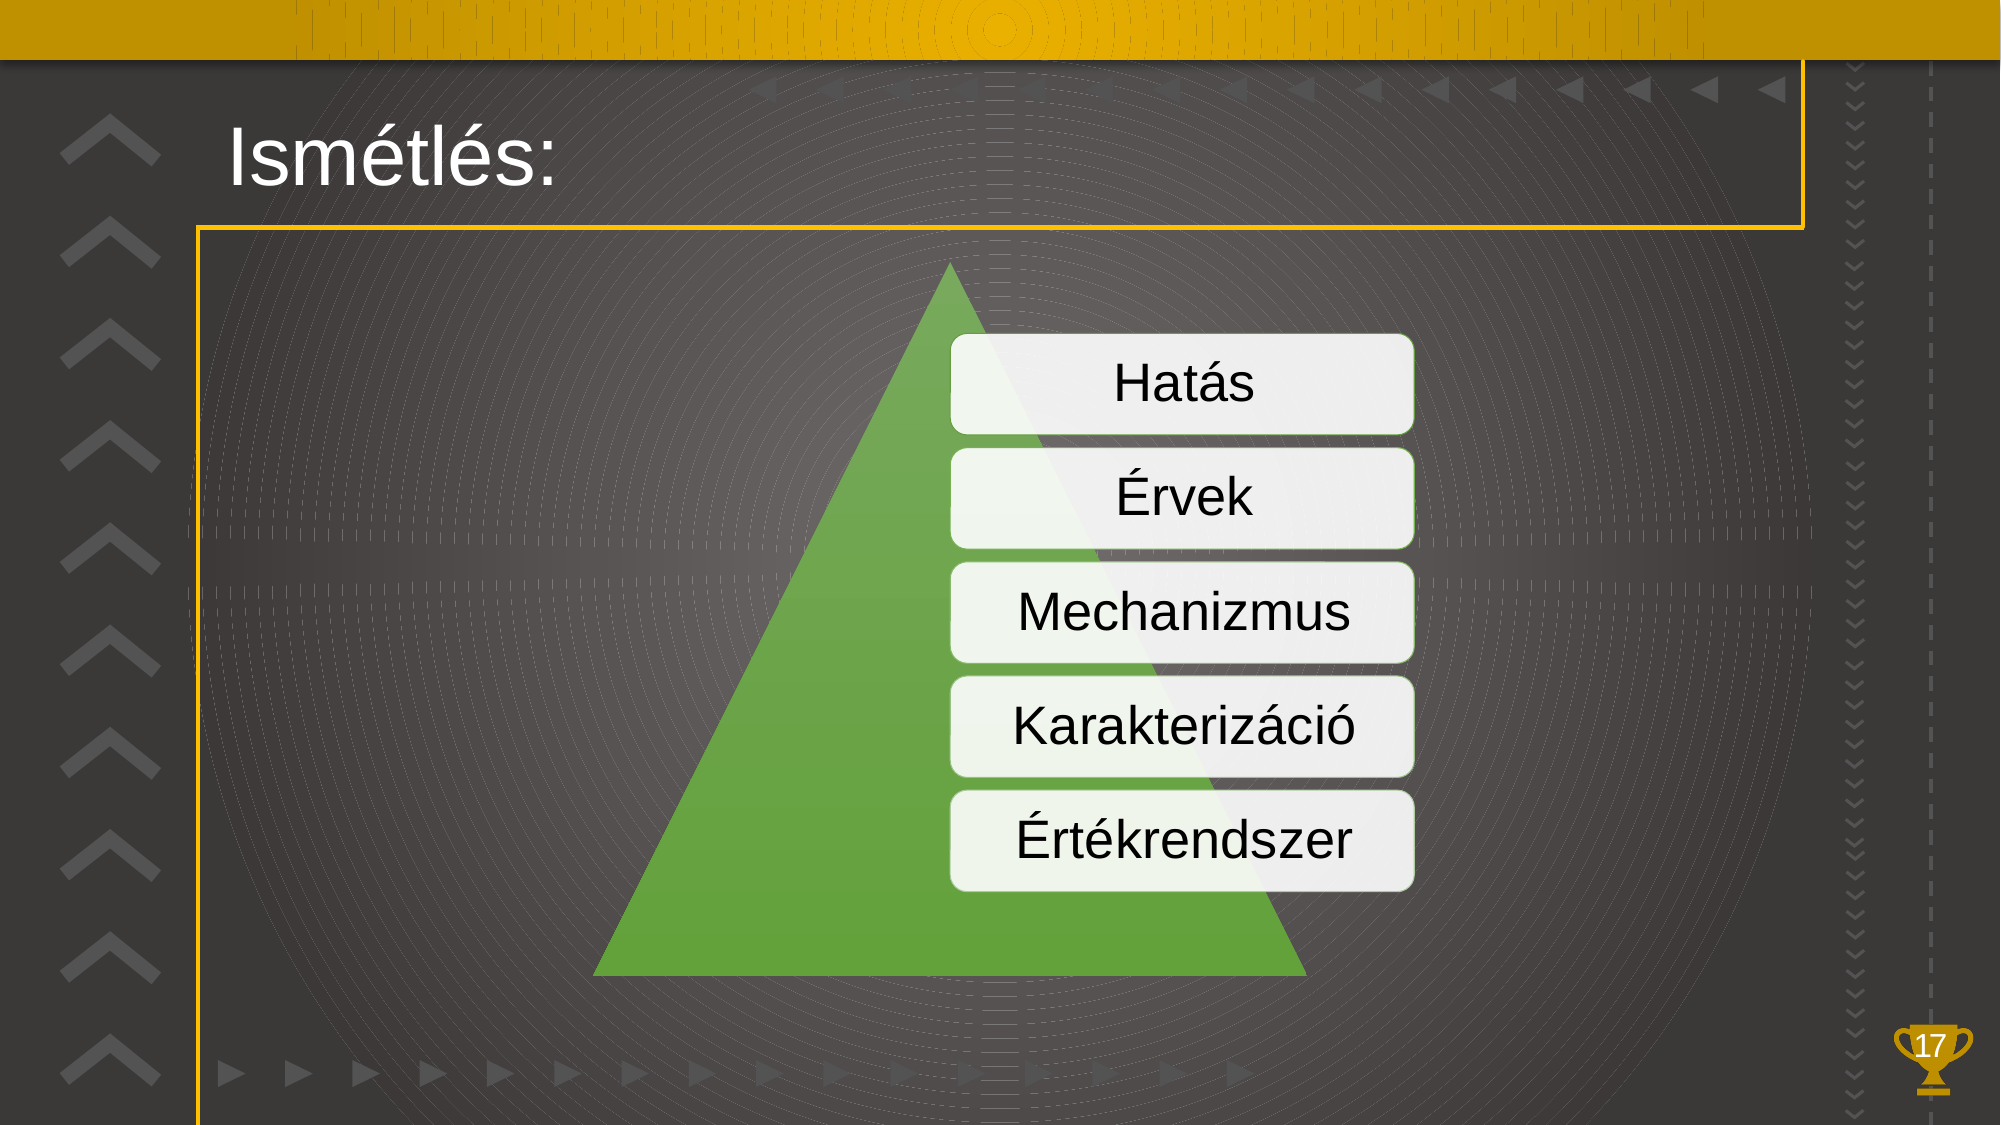

# Ismétlés:
Hatás
Érvek
Mechanizmus
Karakterizáció
Értékrendszer
17